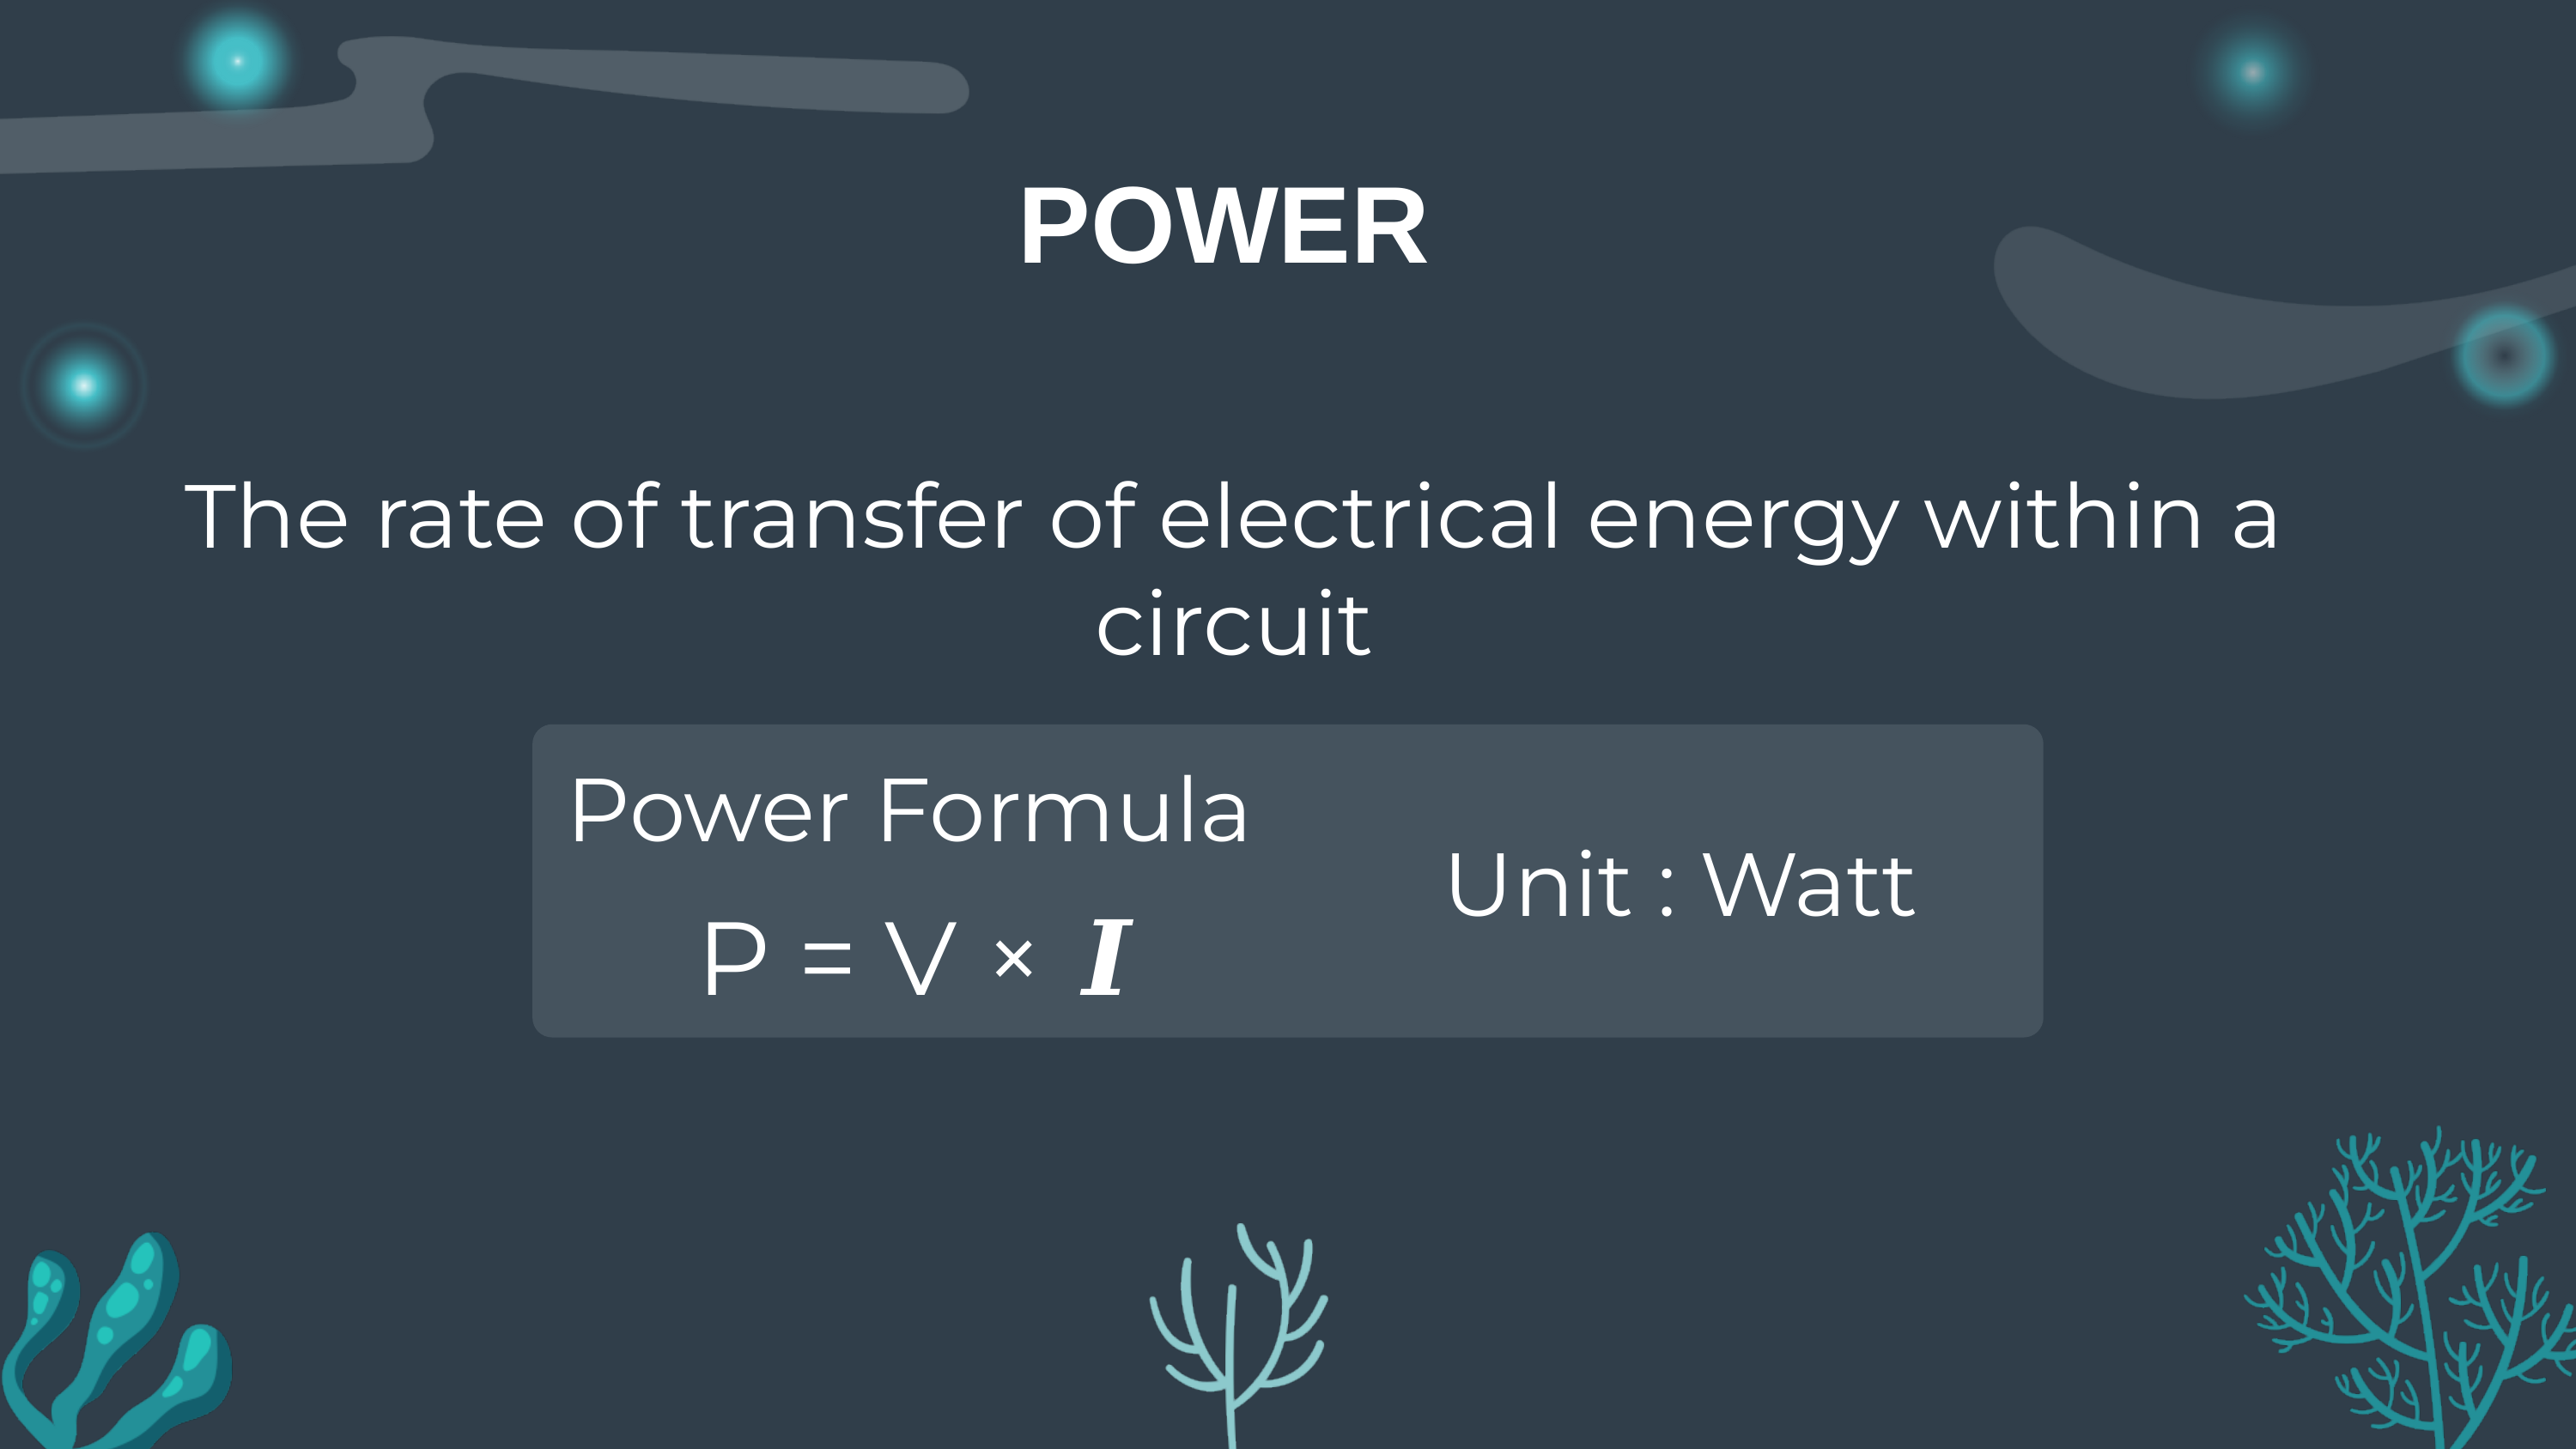

POWER

The rate of transfer of electrical energy within a circuit

Power Formula
 Unit : Watt

P = V × 𝑰